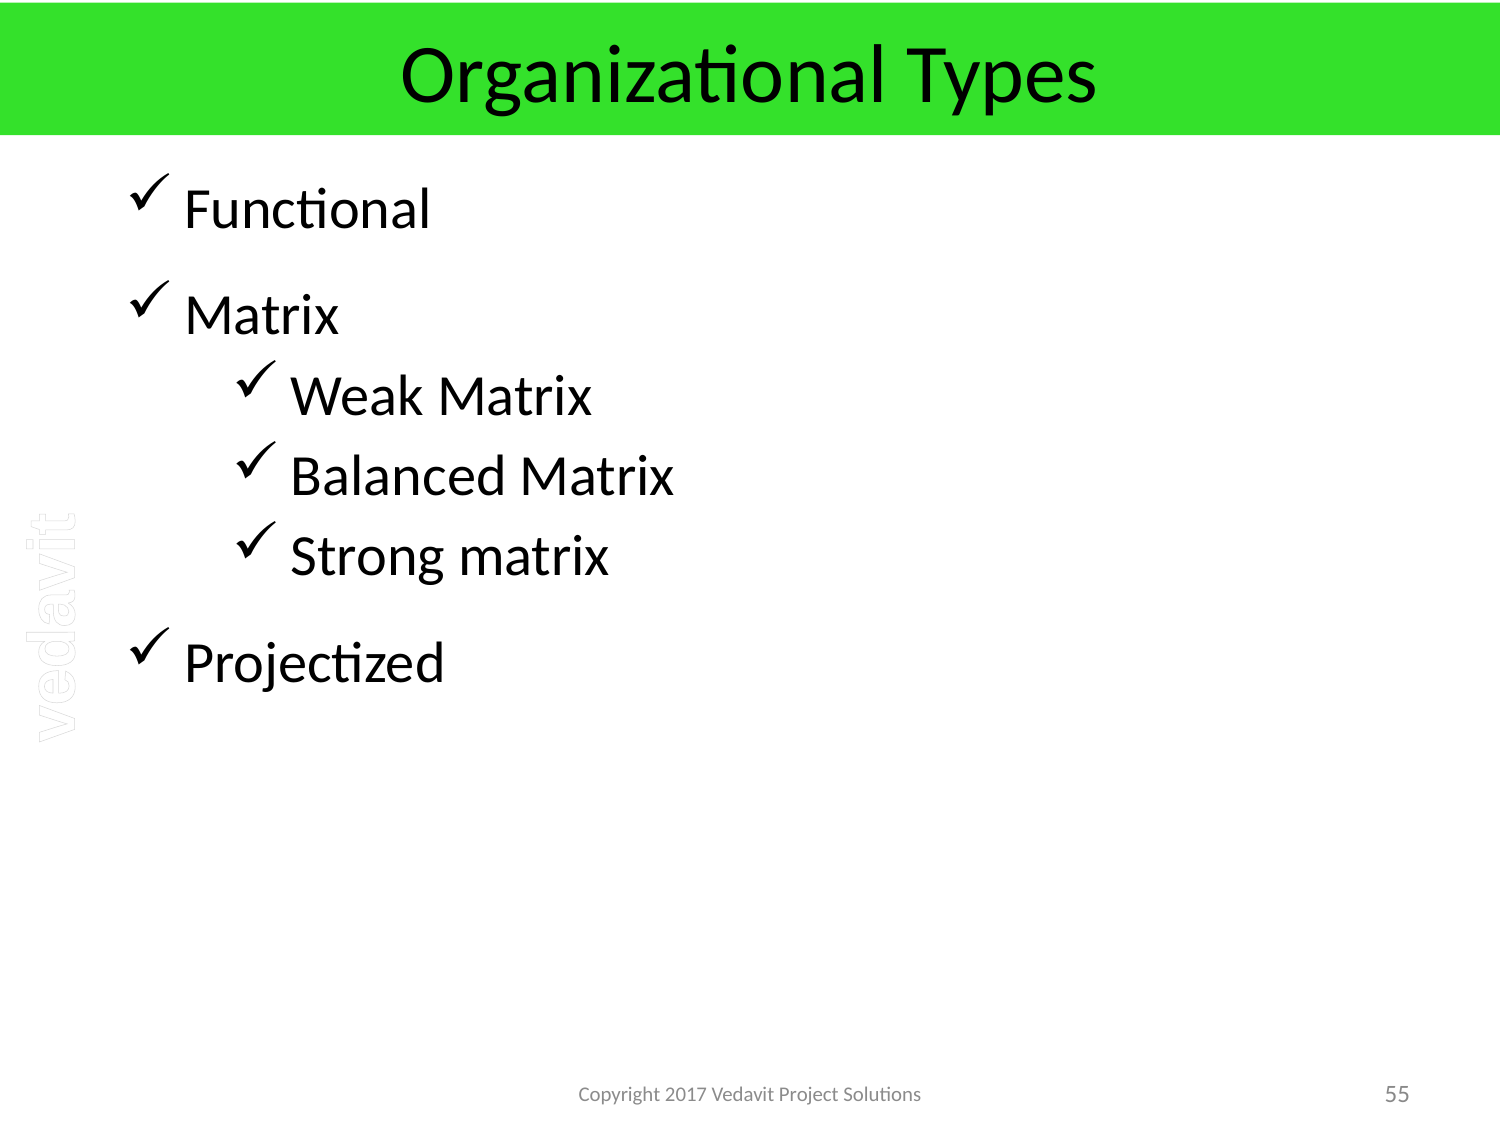

# Organizational Types

Functional
Matrix
Weak Matrix
Balanced Matrix
Strong matrix
Projectized

Copyright 2017 Vedavit Project Solutions
55